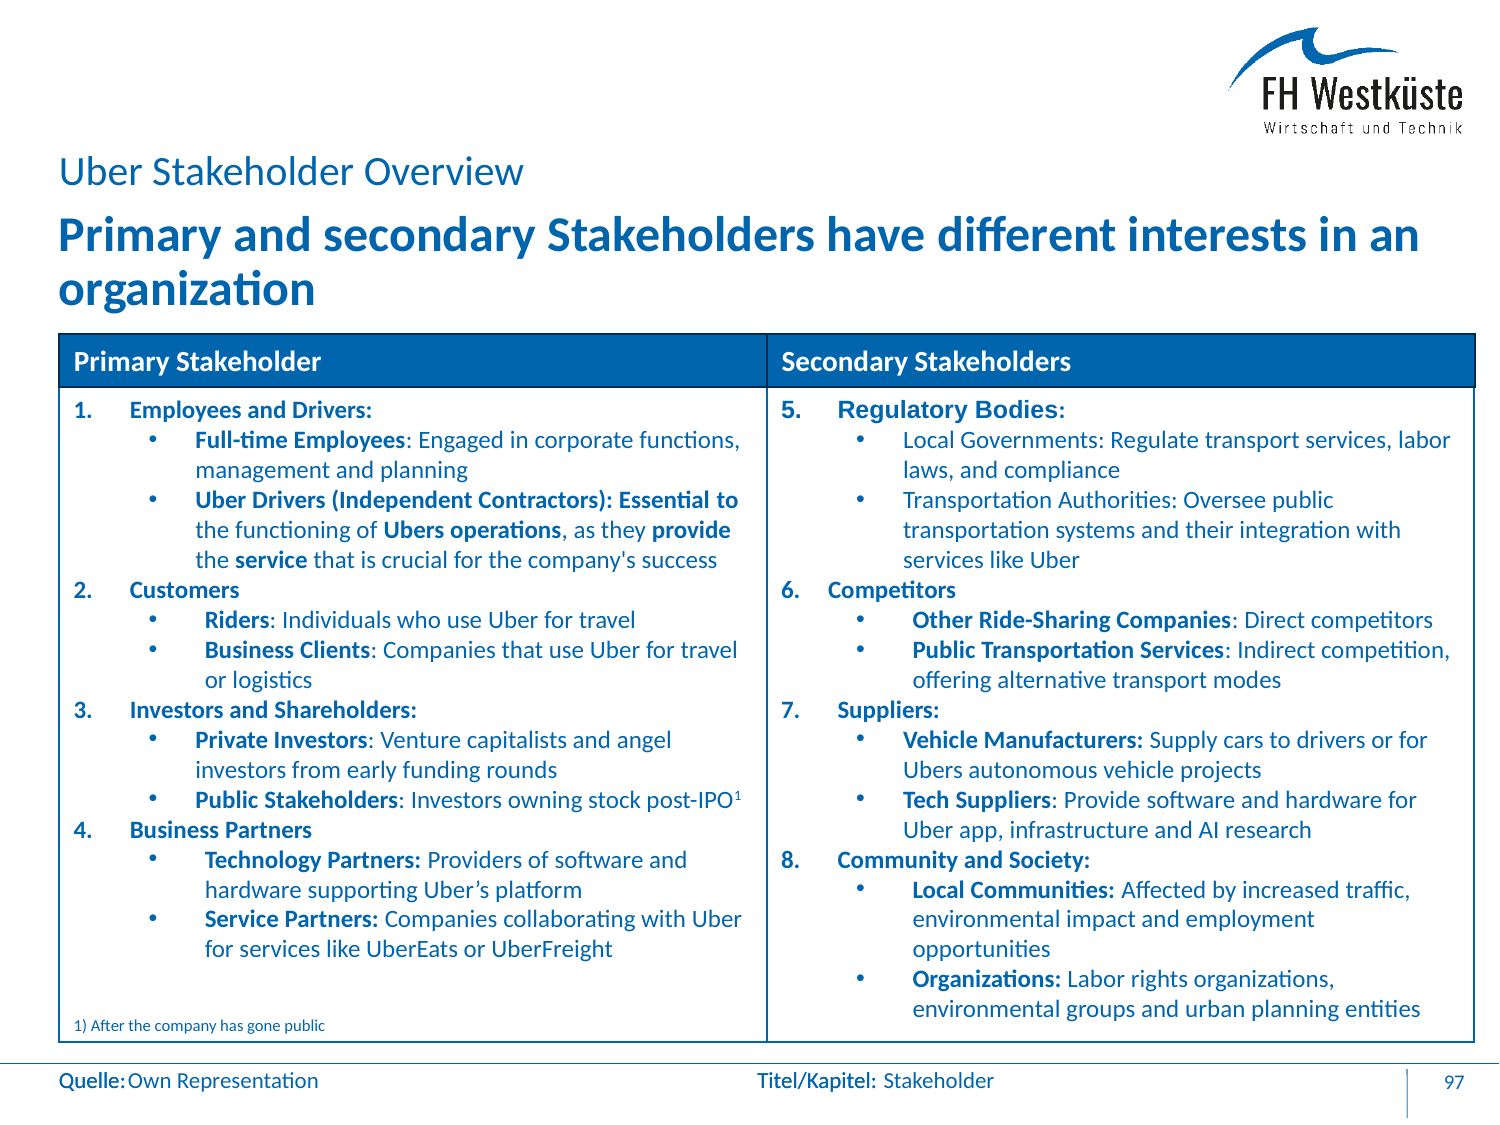

Uber Stakeholder Overview
# Primary and secondary Stakeholders have different interests in an organization

Primary Stakeholder

Secondary Stakeholders
Employees and Drivers:
Full-time Employees: Engaged in corporate functions, management and planning
Uber Drivers (Independent Contractors): Essential to the functioning of Ubers operations, as they provide the service that is crucial for the company's success
Customers
Riders: Individuals who use Uber for travel
Business Clients: Companies that use Uber for travel or logistics
Investors and Shareholders:
Private Investors: Venture capitalists and angel investors from early funding rounds
Public Stakeholders: Investors owning stock post-IPO1
Business Partners
Technology Partners: Providers of software and hardware supporting Uber’s platform
Service Partners: Companies collaborating with Uber for services like UberEats or UberFreight
Regulatory Bodies:
Local Governments: Regulate transport services, labor laws, and compliance
Transportation Authorities: Oversee public transportation systems and their integration with services like Uber
Competitors
Other Ride-Sharing Companies: Direct competitors
Public Transportation Services: Indirect competition, offering alternative transport modes
Suppliers:
Vehicle Manufacturers: Supply cars to drivers or for Ubers autonomous vehicle projects
Tech Suppliers: Provide software and hardware for Uber app, infrastructure and AI research
Community and Society:
Local Communities: Affected by increased traffic, environmental impact and employment opportunities
Organizations: Labor rights organizations, environmental groups and urban planning entities
1) After the company has gone public
Own Representation
Stakeholder
97